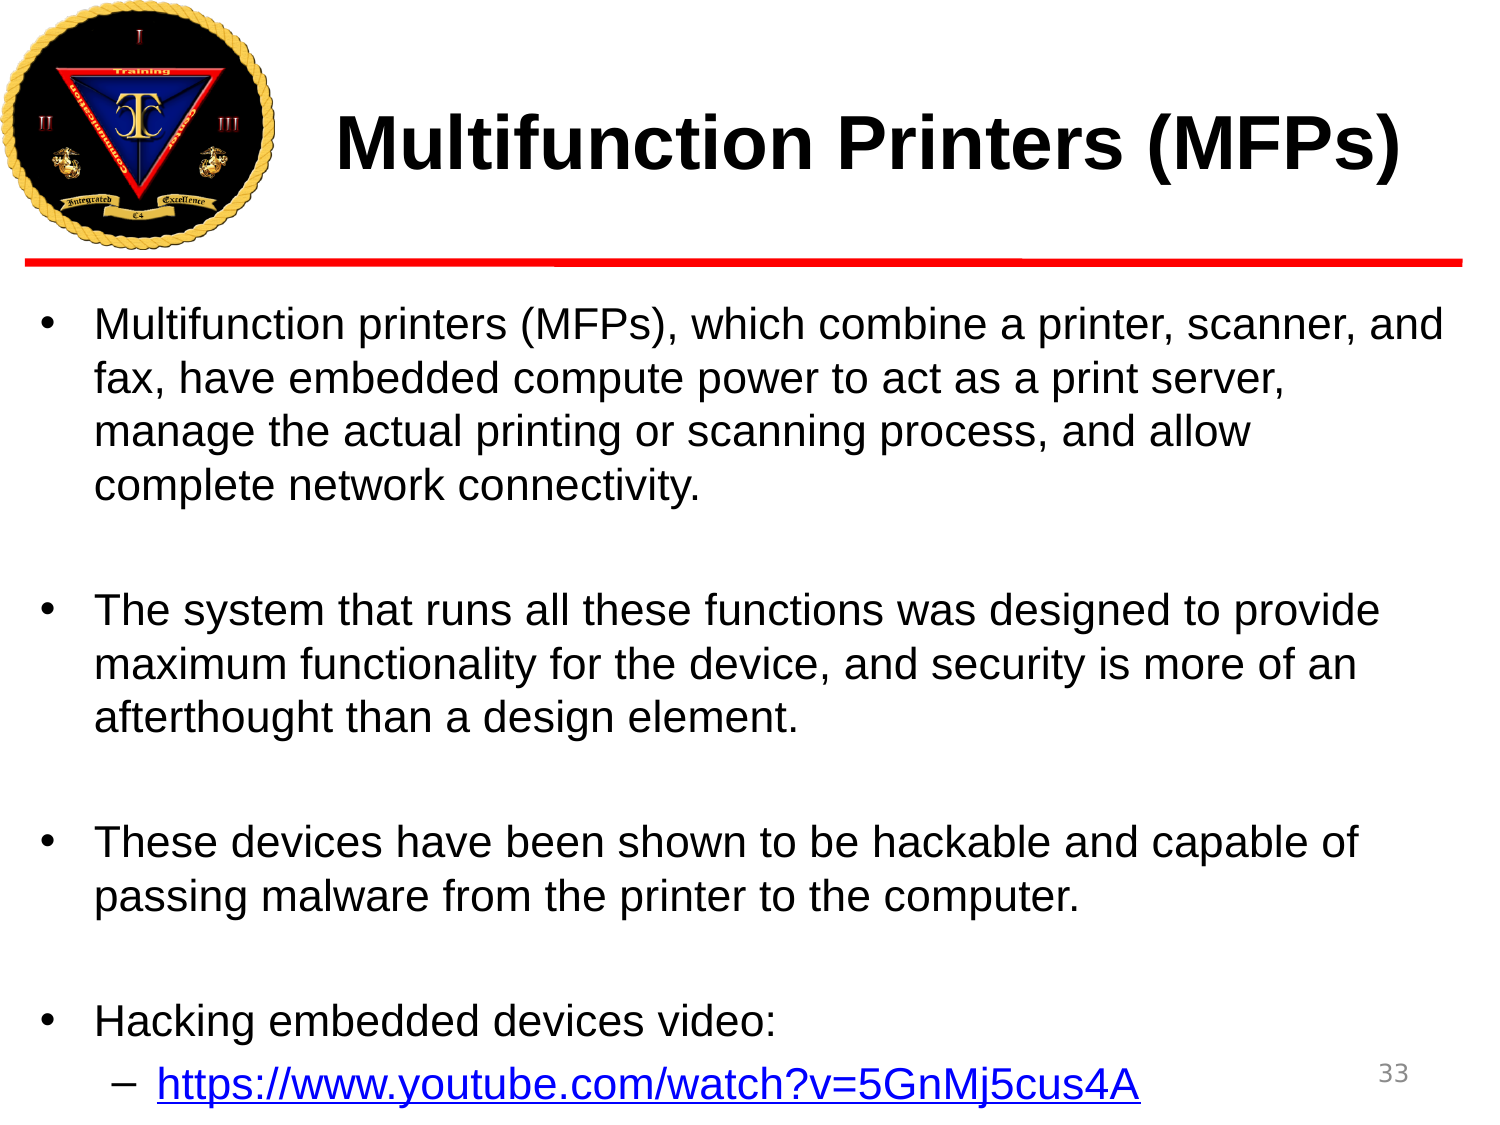

# Multifunction Printers (MFPs)
Multifunction printers (MFPs), which combine a printer, scanner, and fax, have embedded compute power to act as a print server, manage the actual printing or scanning process, and allow complete network connectivity.

The system that runs all these functions was designed to provide maximum functionality for the device, and security is more of an afterthought than a design element.

These devices have been shown to be hackable and capable of passing malware from the printer to the computer.

Hacking embedded devices video:
https://www.youtube.com/watch?v=5GnMj5cus4A
33